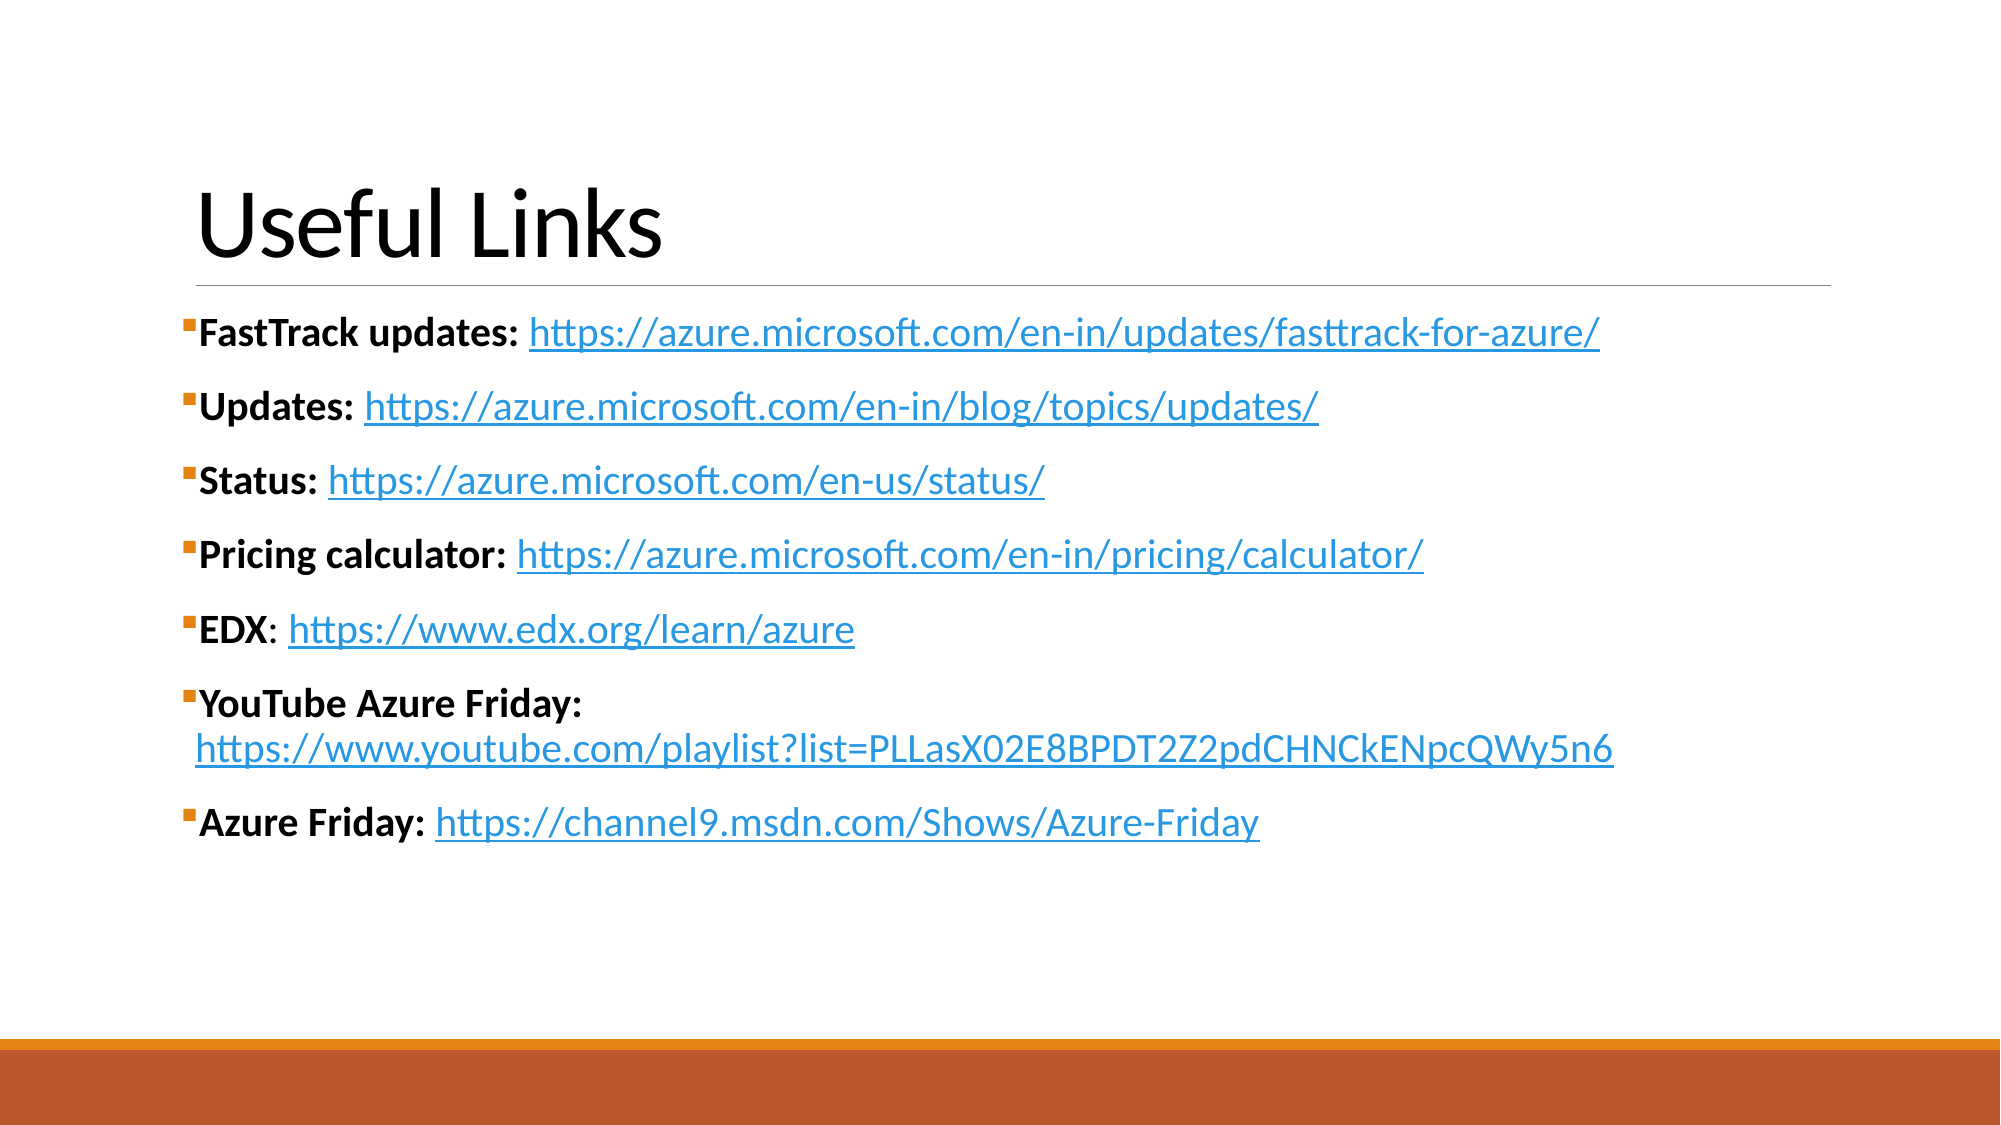

# Useful Links
FastTrack updates: https://azure.microsoft.com/en-in/updates/fasttrack-for-azure/
Updates: https://azure.microsoft.com/en-in/blog/topics/updates/
Status: https://azure.microsoft.com/en-us/status/
Pricing calculator: https://azure.microsoft.com/en-in/pricing/calculator/
EDX: https://www.edx.org/learn/azure
YouTube Azure Friday: https://www.youtube.com/playlist?list=PLLasX02E8BPDT2Z2pdCHNCkENpcQWy5n6
Azure Friday: https://channel9.msdn.com/Shows/Azure-Friday